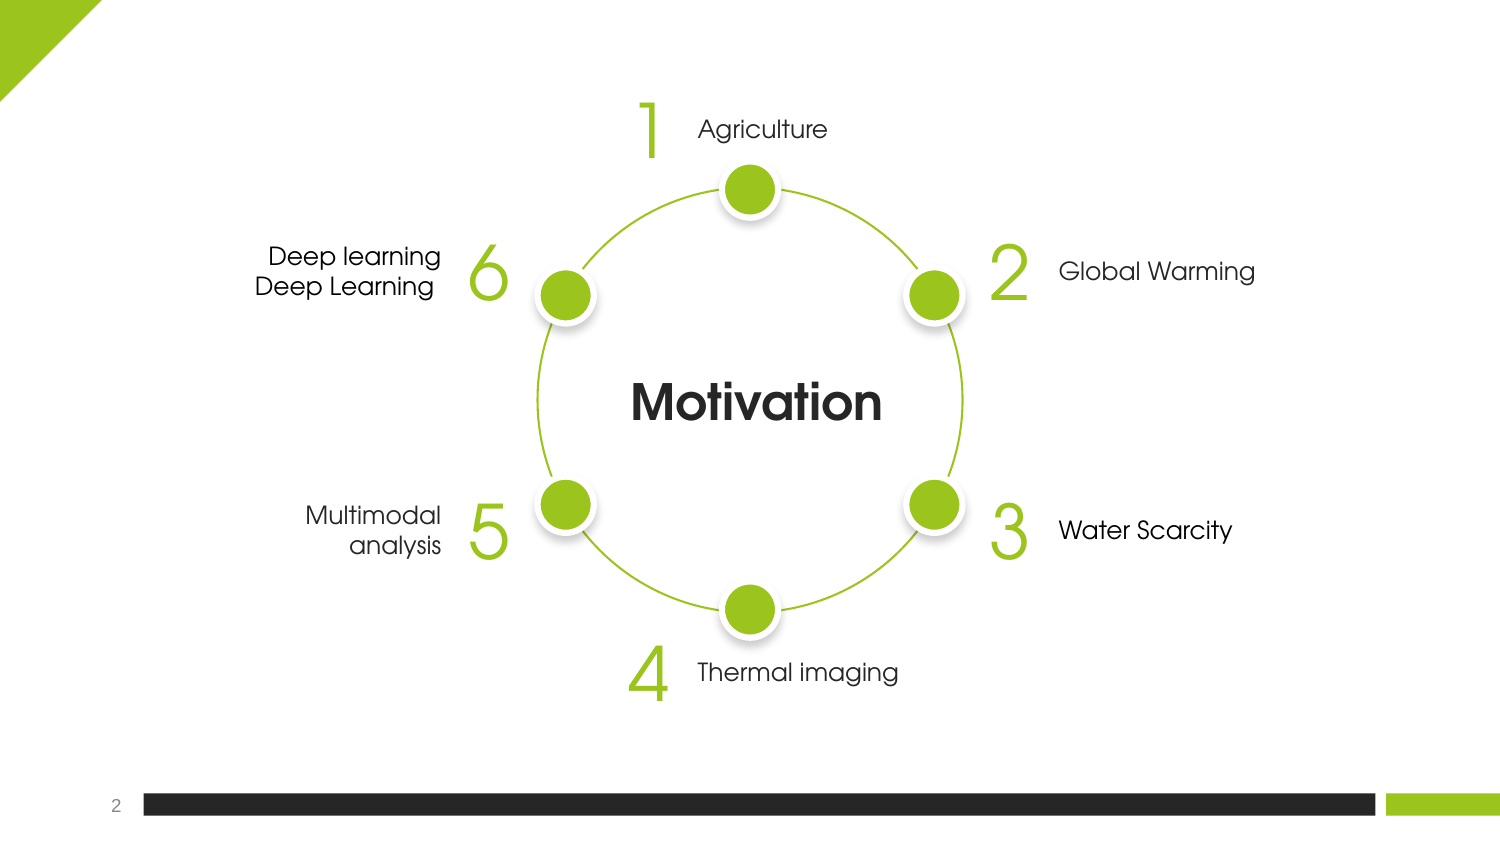

1
Agriculture

6
Deep learning Deep Learning
2
Global Warming

 Motivation

5
Multimodal analysis
3
Water Scarcity

4
Thermal imaging
2